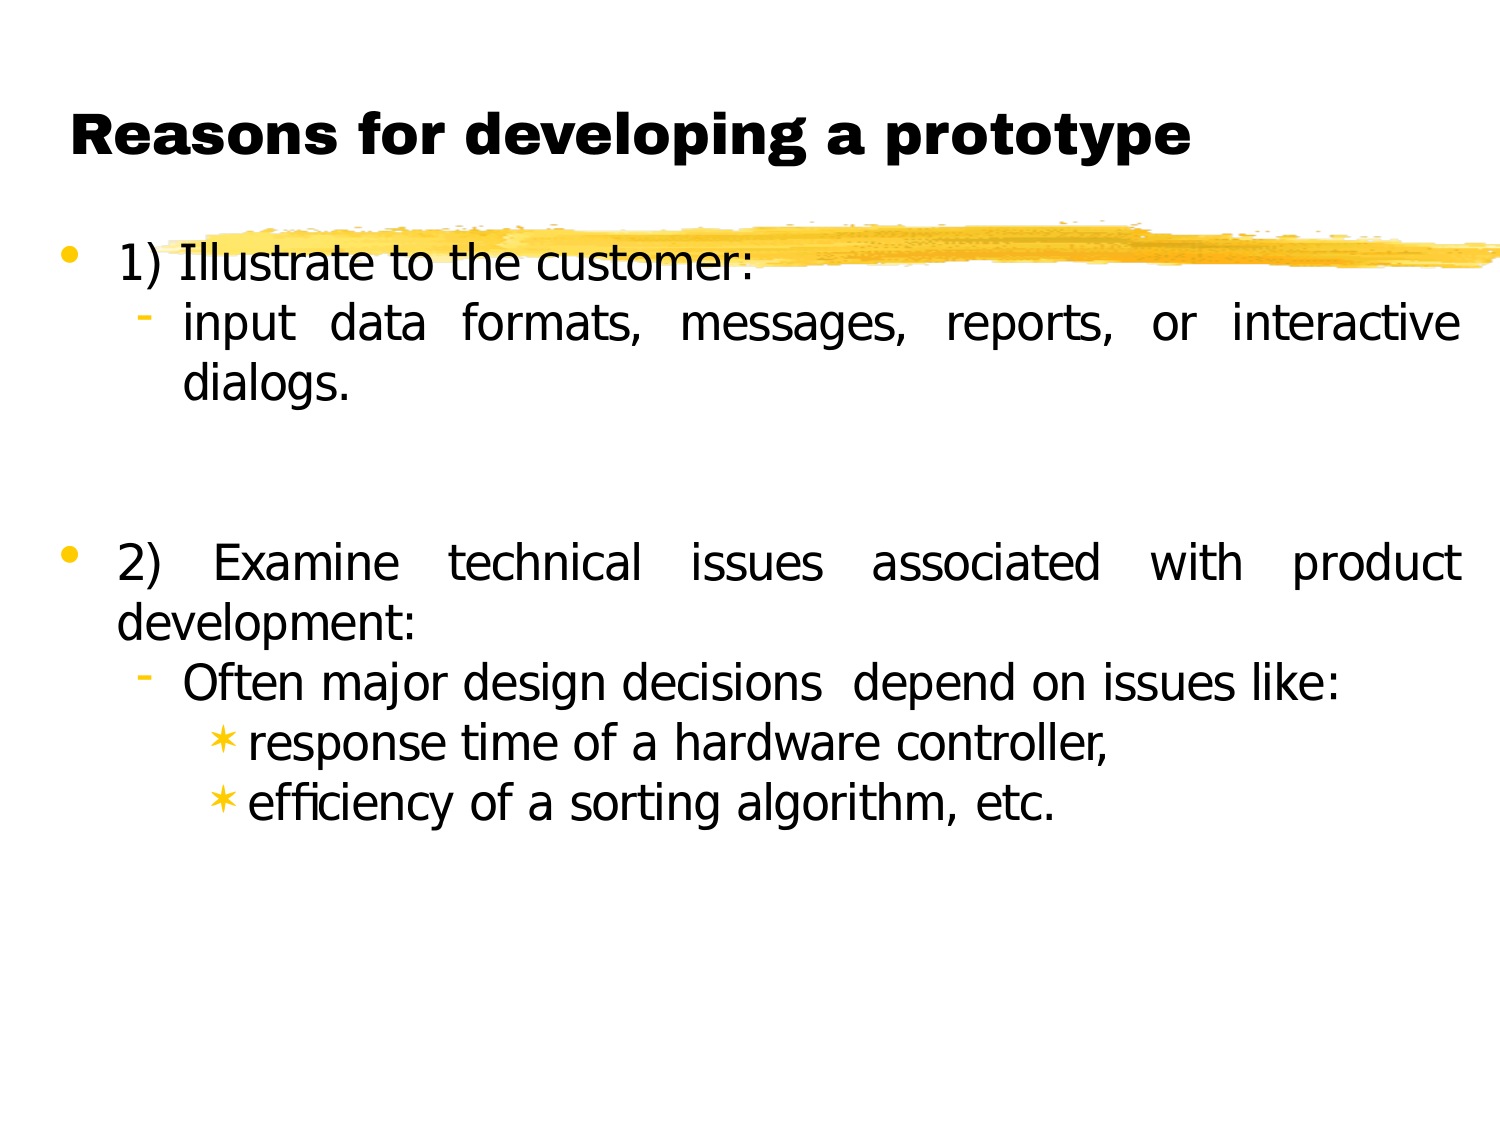

# Reasons for developing a prototype
1) Illustrate to the customer:
input data formats, messages, reports, or interactive dialogs.

2) Examine technical issues associated with product development:
Often major design decisions  depend on issues like:
response time of a hardware controller,
efficiency of a sorting algorithm, etc.
47